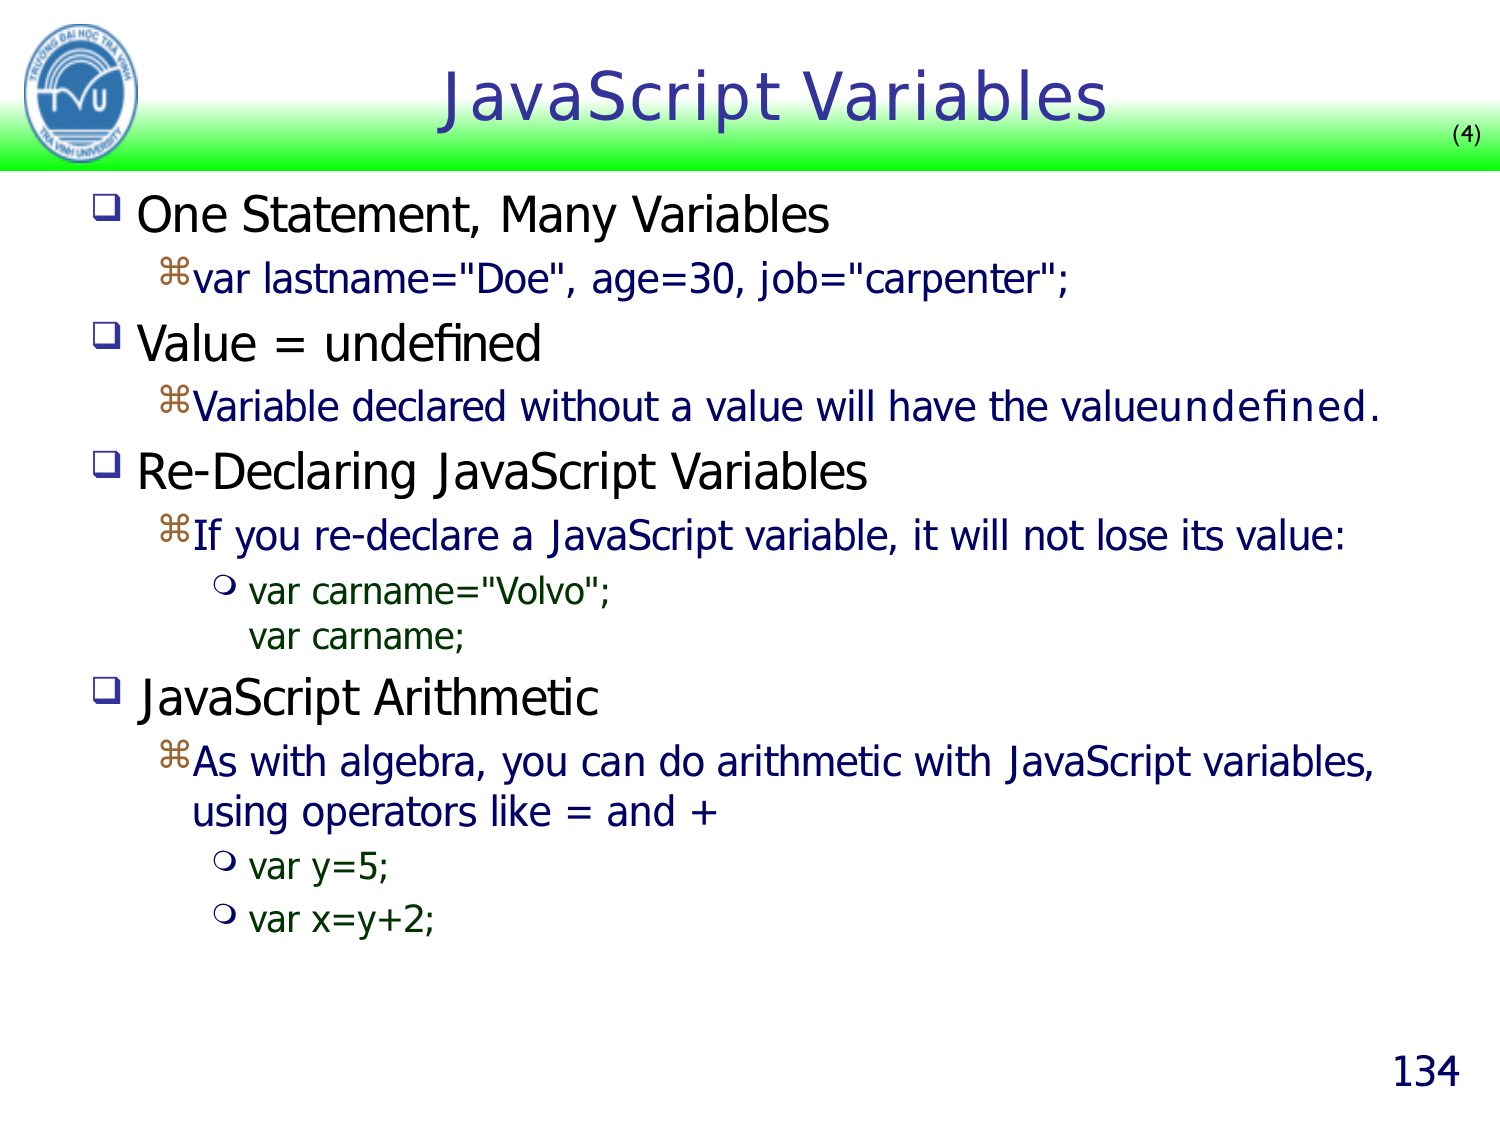

# JavaScript Variables
(4)
One Statement, Many Variables
var lastname="Doe", age=30, job="carpenter";
Value = undefined
Variable declared without a value will have the valueundefined.
Re-Declaring JavaScript Variables
If you re-declare a JavaScript variable, it will not lose its value:
var carname="Volvo"; 
var carname;
JavaScript Arithmetic
As with algebra, you can do arithmetic with JavaScript variables, using operators like = and +
var y=5;
var x=y+2;
134